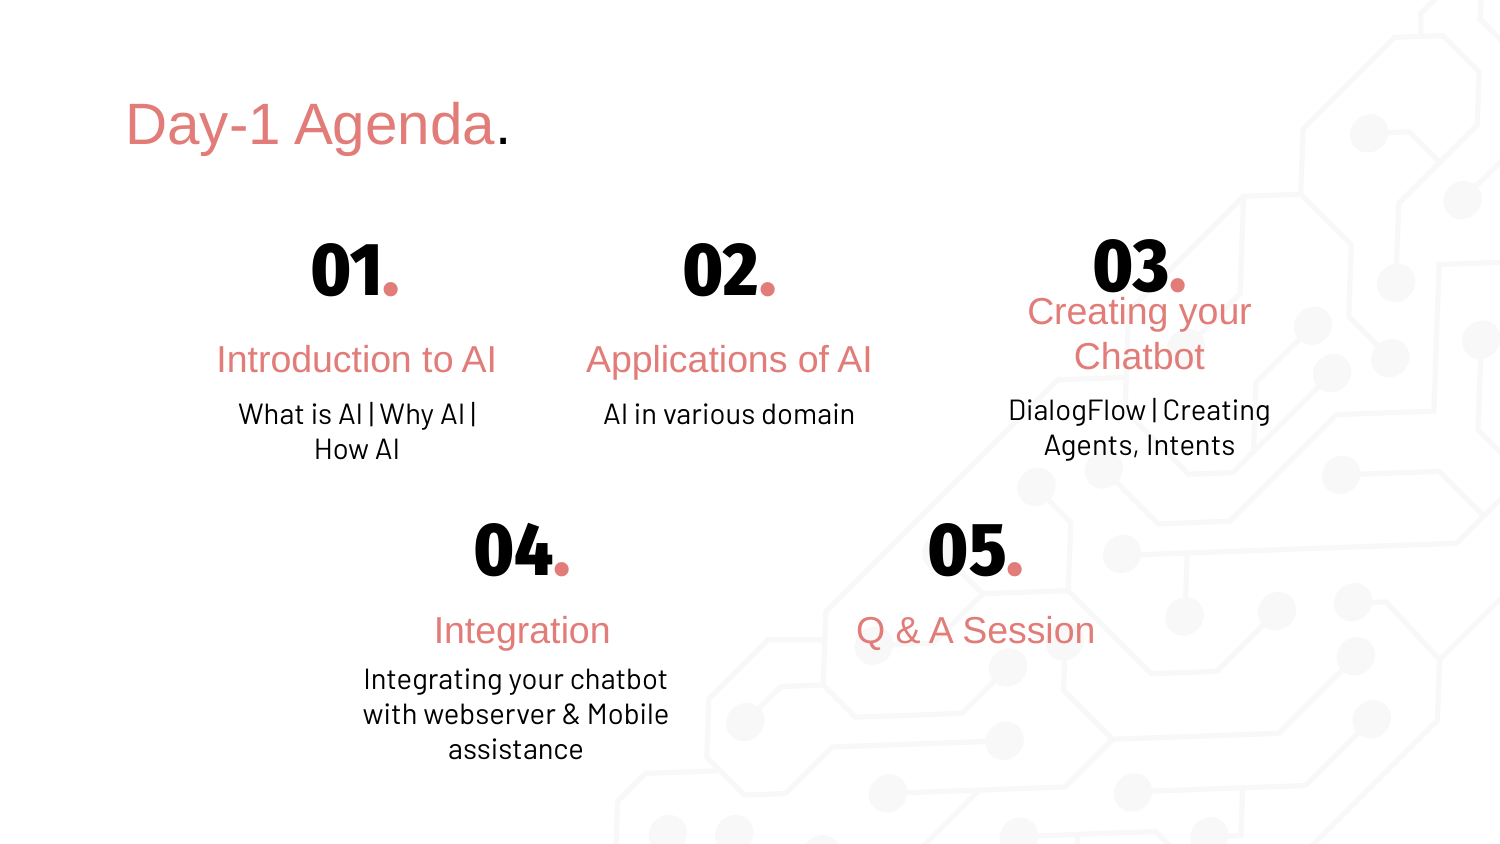

# Day-1 Agenda.
03.
01.
02.
Creating your Chatbot
Introduction to AI
Applications of AI
DialogFlow | Creating Agents, Intents

What is AI | Why AI | How AI
AI in various domain

04.
05.
Integration
Q & A Session
Integrating your chatbot with webserver & Mobile assistance